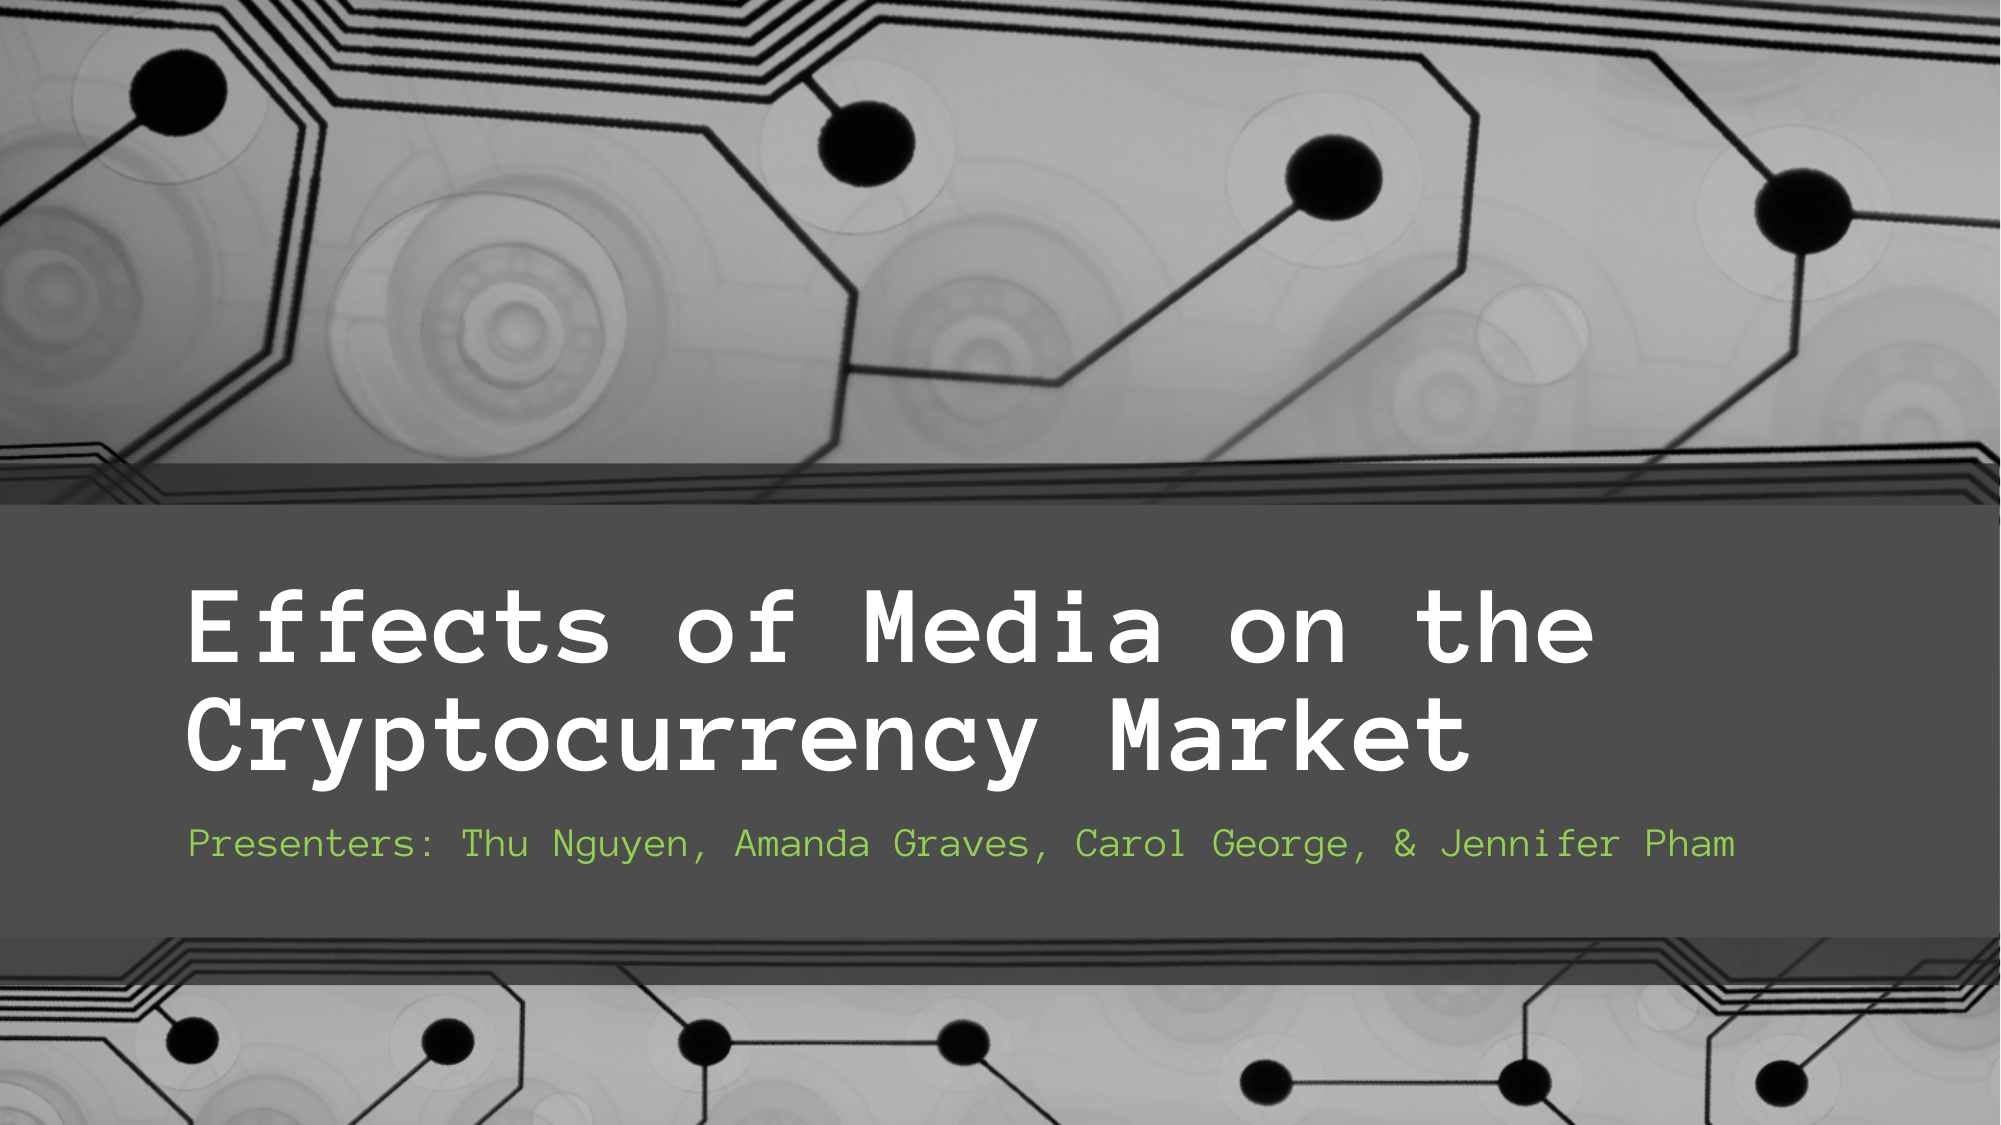

# Effects of Media on the Cryptocurrency Market
Presenters: Thu Nguyen, Amanda Graves, Carol George, & Jennifer Pham